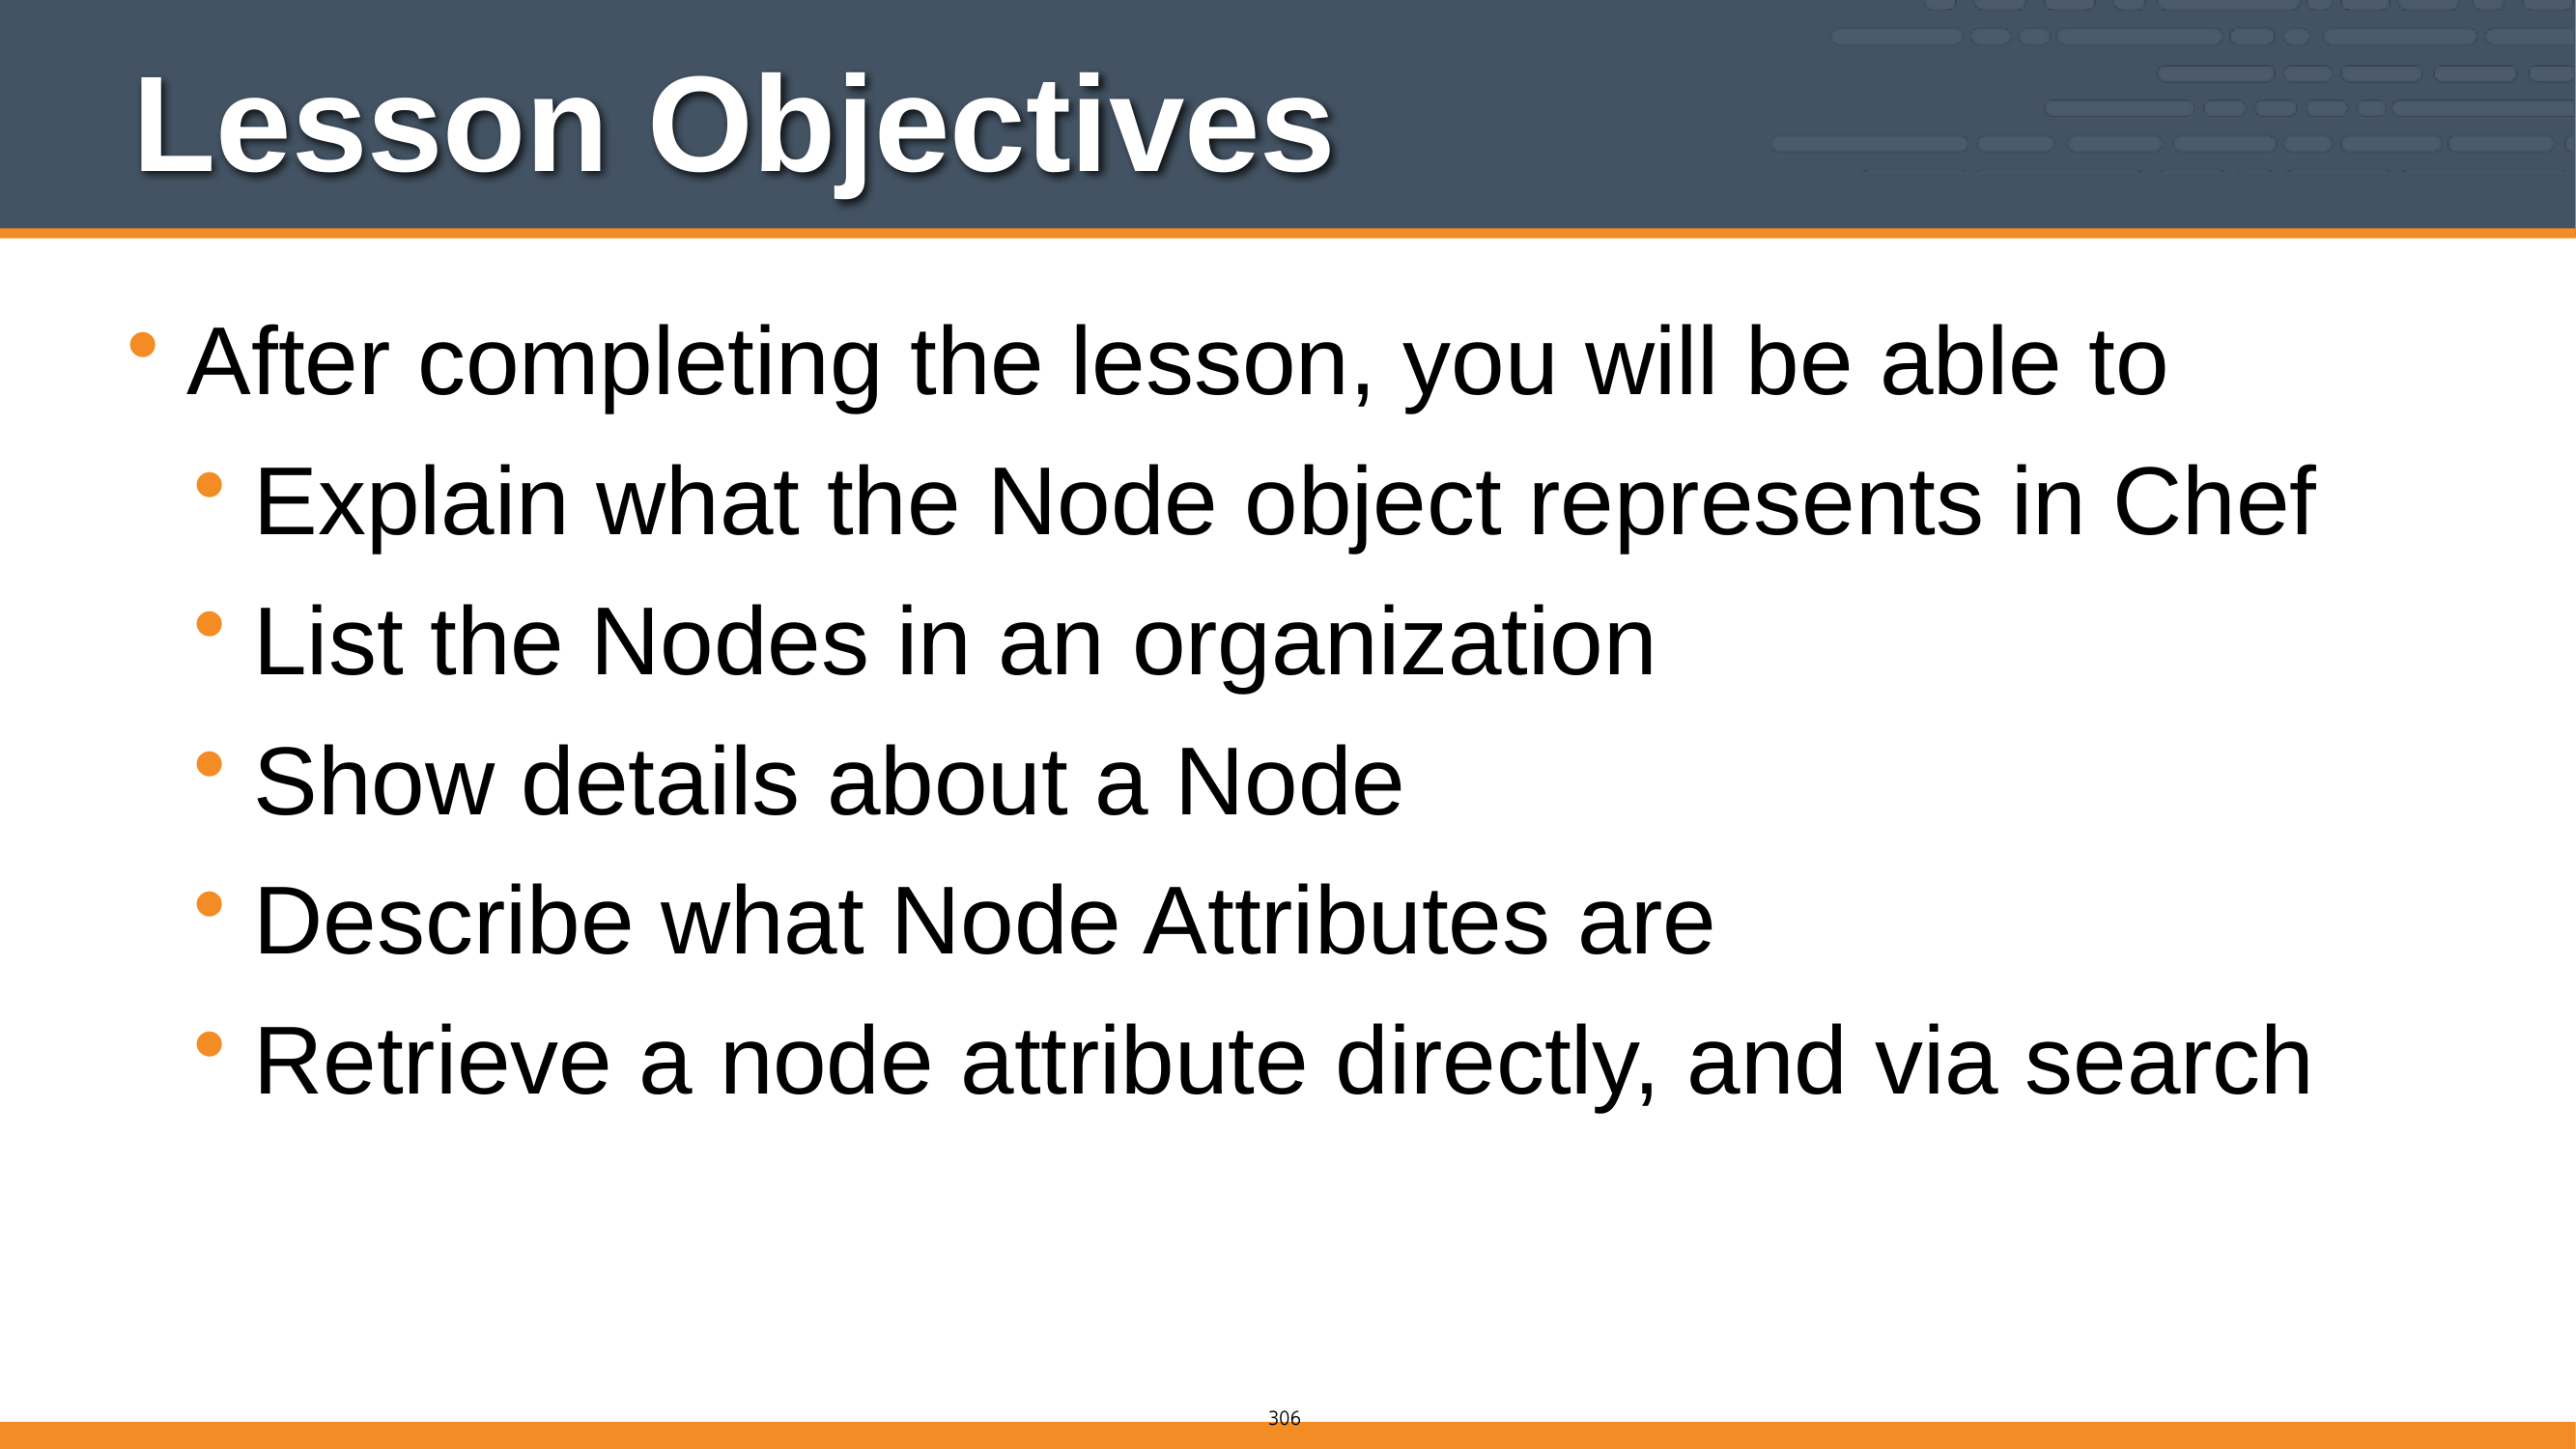

# Lesson Objectives
After completing the lesson, you will be able to
Explain what the Node object represents in Chef
List the Nodes in an organization
Show details about a Node
Describe what Node Attributes are
Retrieve a node attribute directly, and via search
306